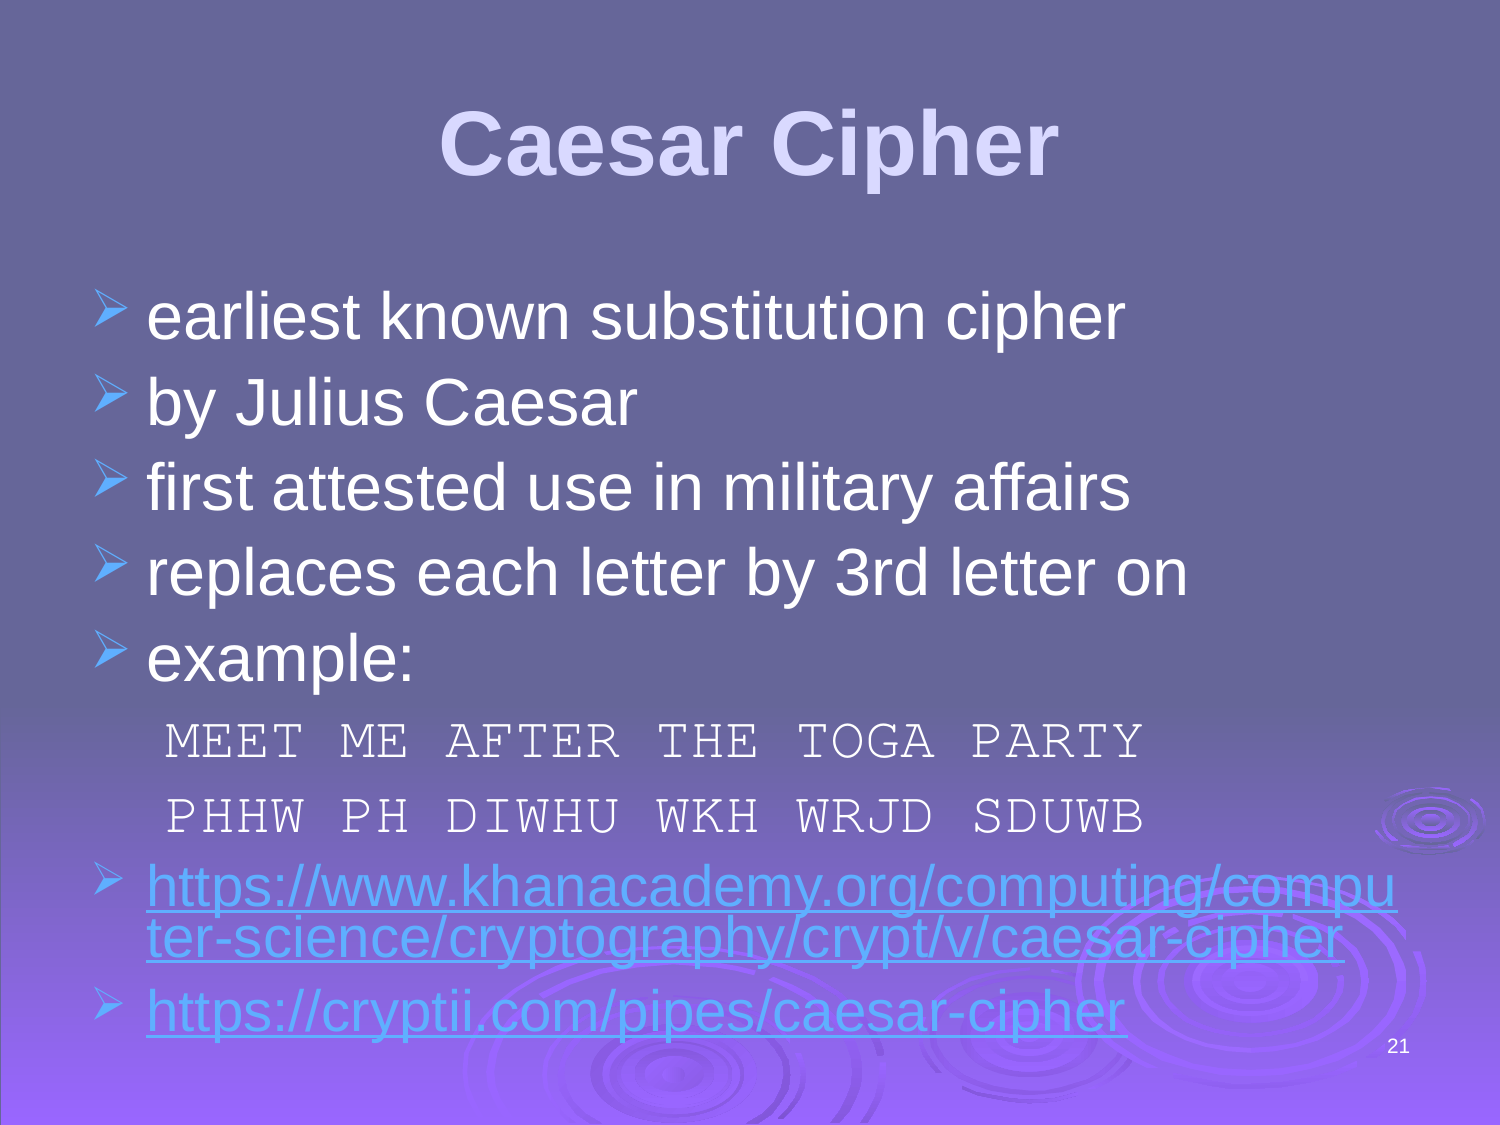

# Caesar Cipher
earliest known substitution cipher
by Julius Caesar
first attested use in military affairs
replaces each letter by 3rd letter on
example:
MEET ME AFTER THE TOGA PARTY
PHHW PH DIWHU WKH WRJD SDUWB
https://www.khanacademy.org/computing/computer-science/cryptography/crypt/v/caesar-cipher
https://cryptii.com/pipes/caesar-cipher

21